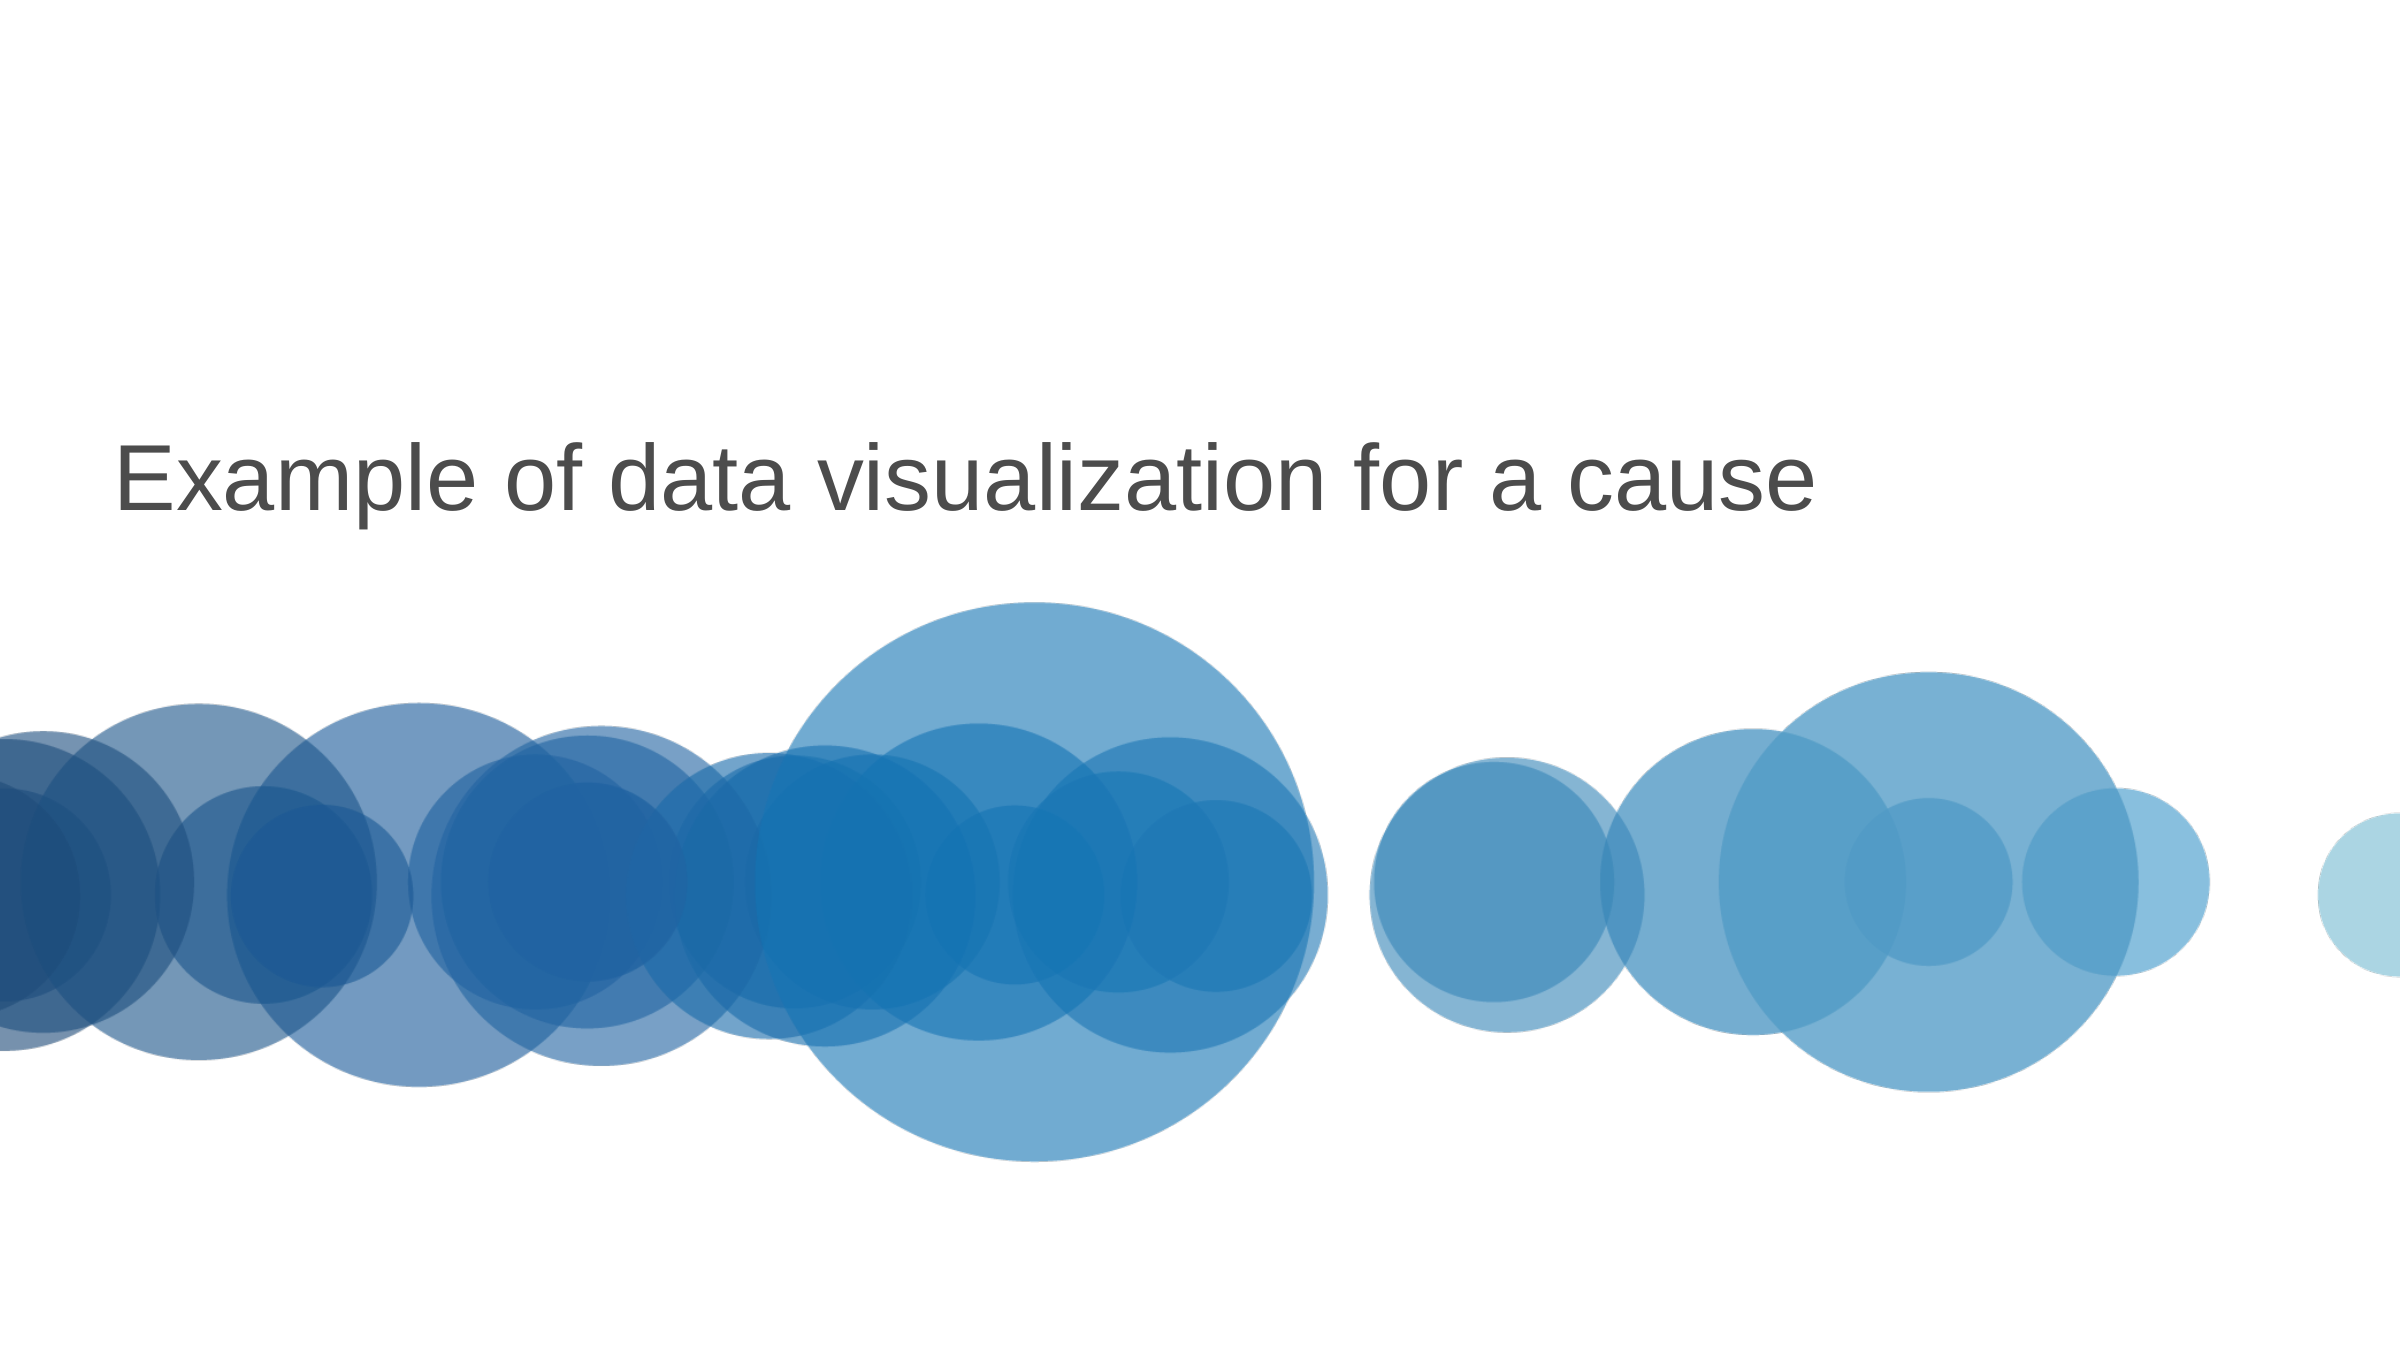

Example of data visualization for a cause